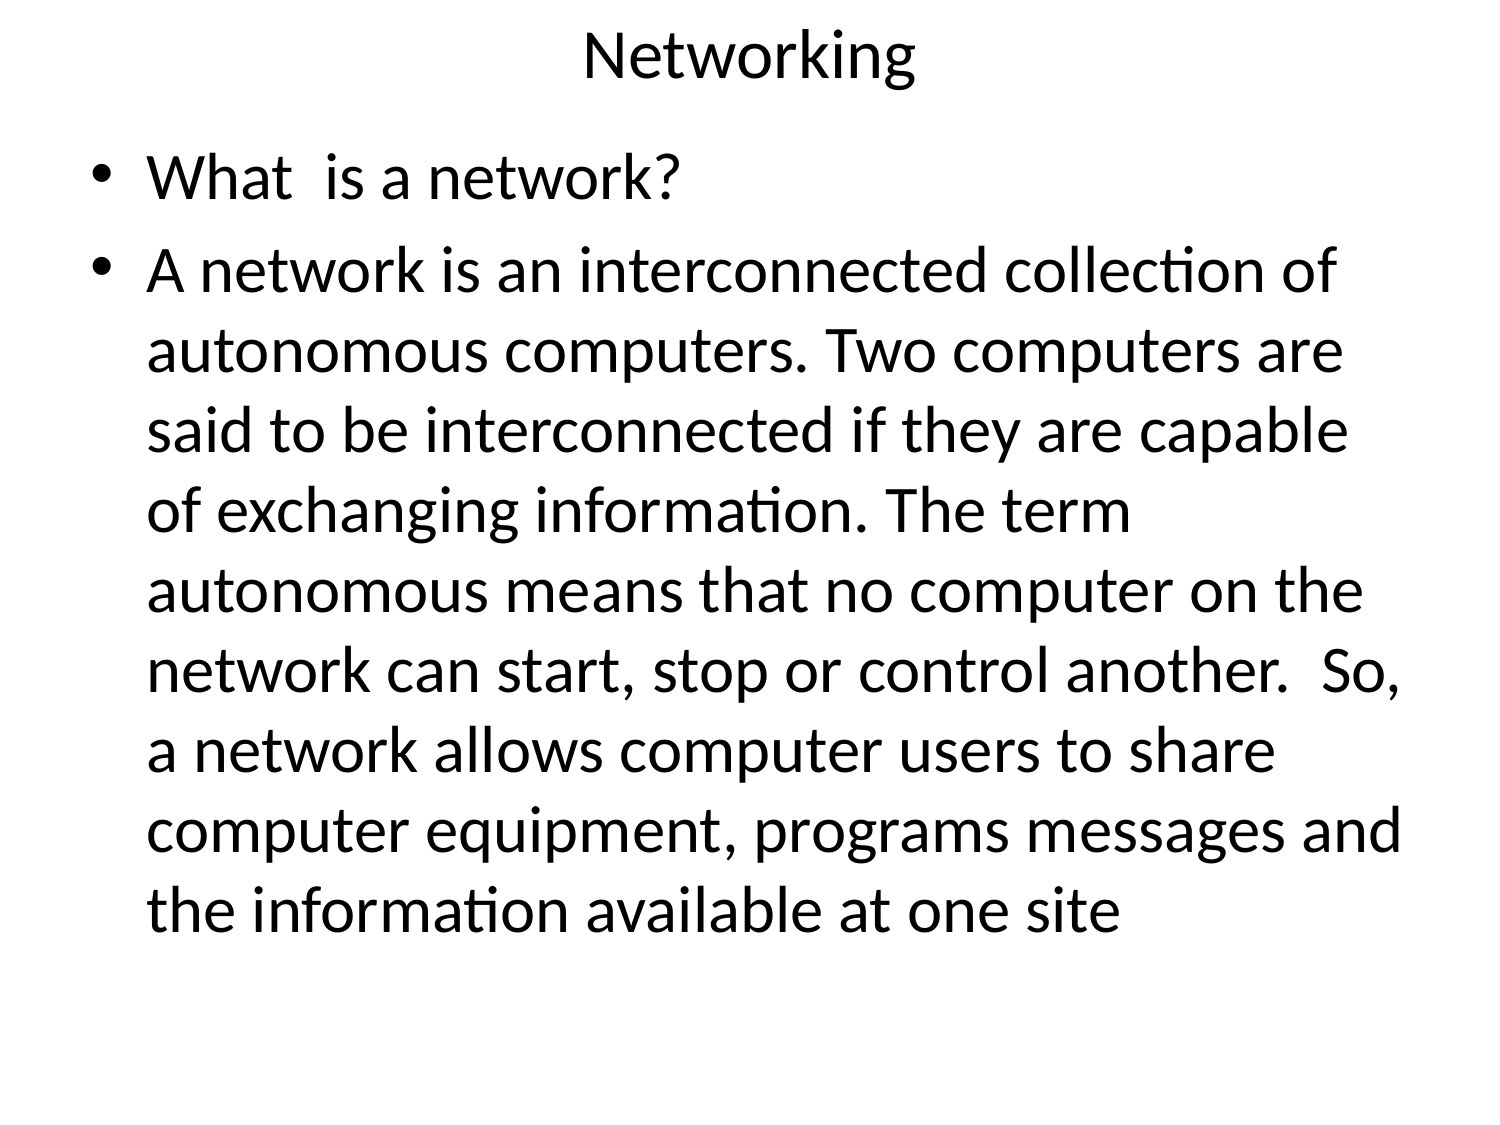

# Networking
What  is a network?
A network is an interconnected collection of autonomous computers. Two computers are said to be interconnected if they are capable of exchanging information. The term autonomous means that no computer on the network can start, stop or control another.  So, a network allows computer users to share computer equipment, programs messages and the information available at one site